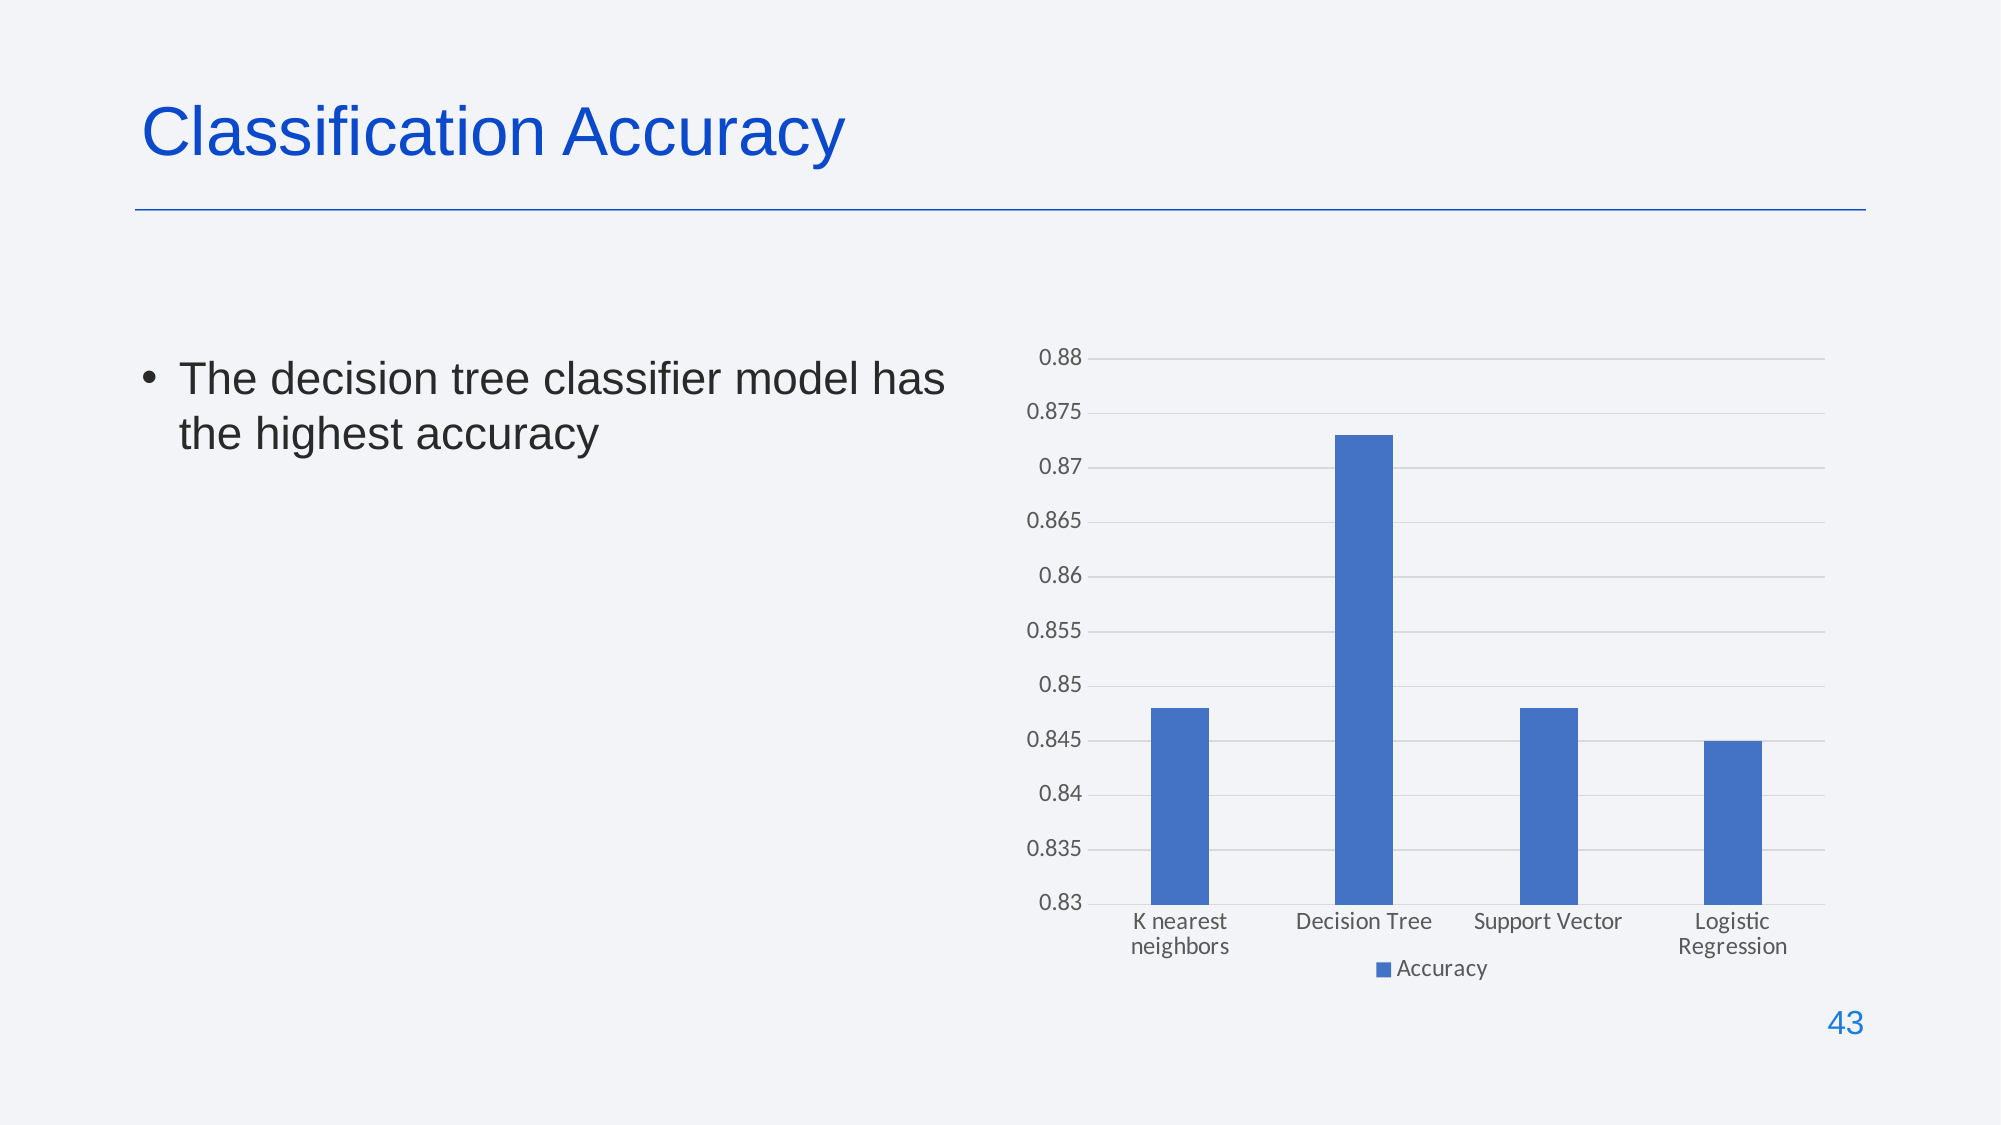

Classification Accuracy
The decision tree classifier model has the highest accuracy

### Chart

| Category | Accuracy |
|---|---|
| K nearest neighbors | 0.848 |
| Decision Tree | 0.873 |
| Support Vector | 0.848 |
| Logistic Regression | 0.845 |
43